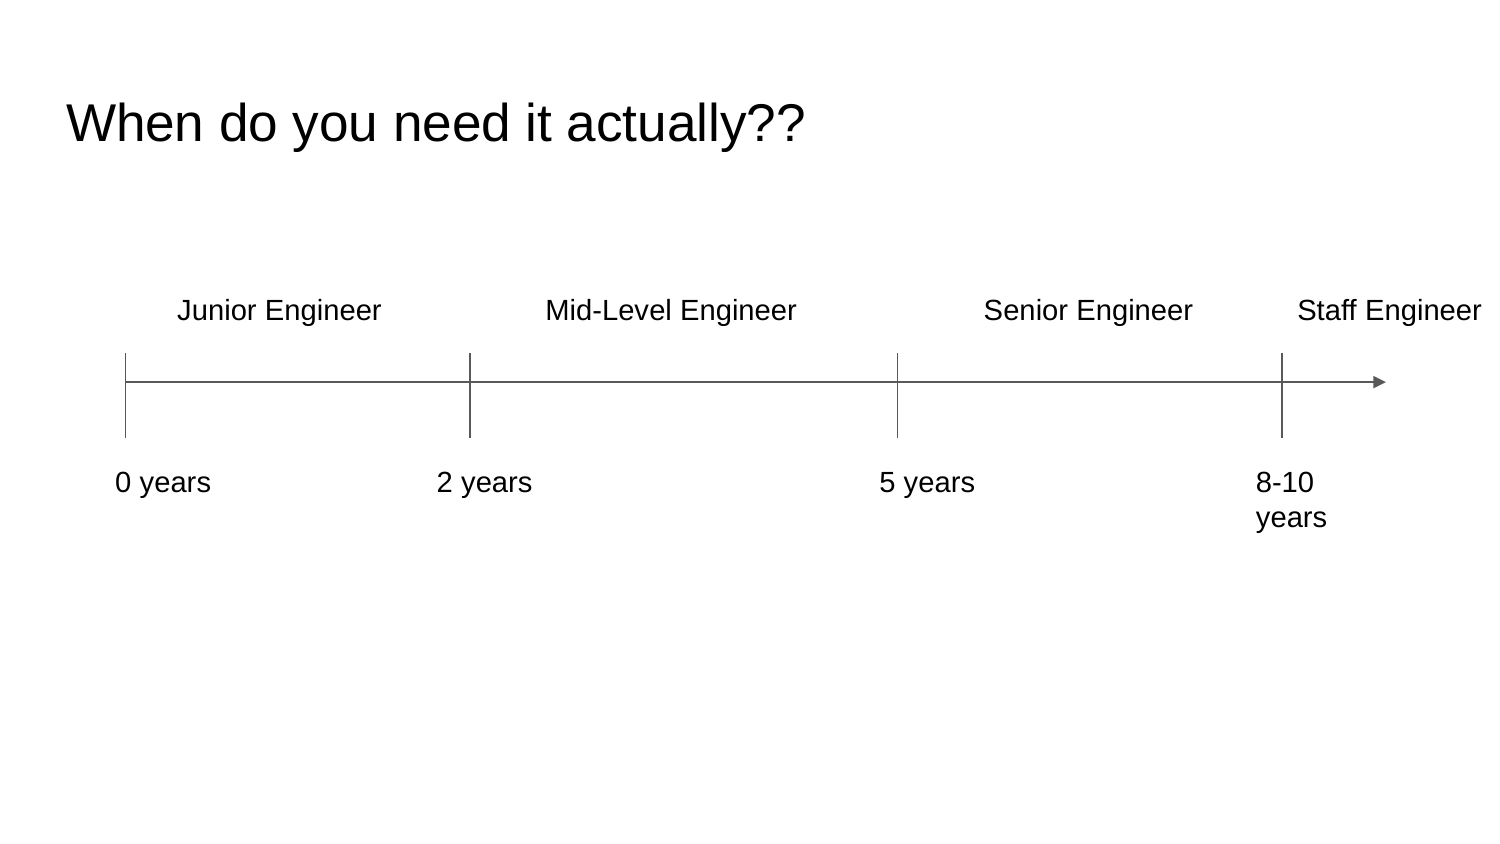

# When do you need it actually??
Junior Engineer
Mid-Level Engineer
Senior Engineer
Staff Engineer
0 years
2 years
5 years
8-10 years